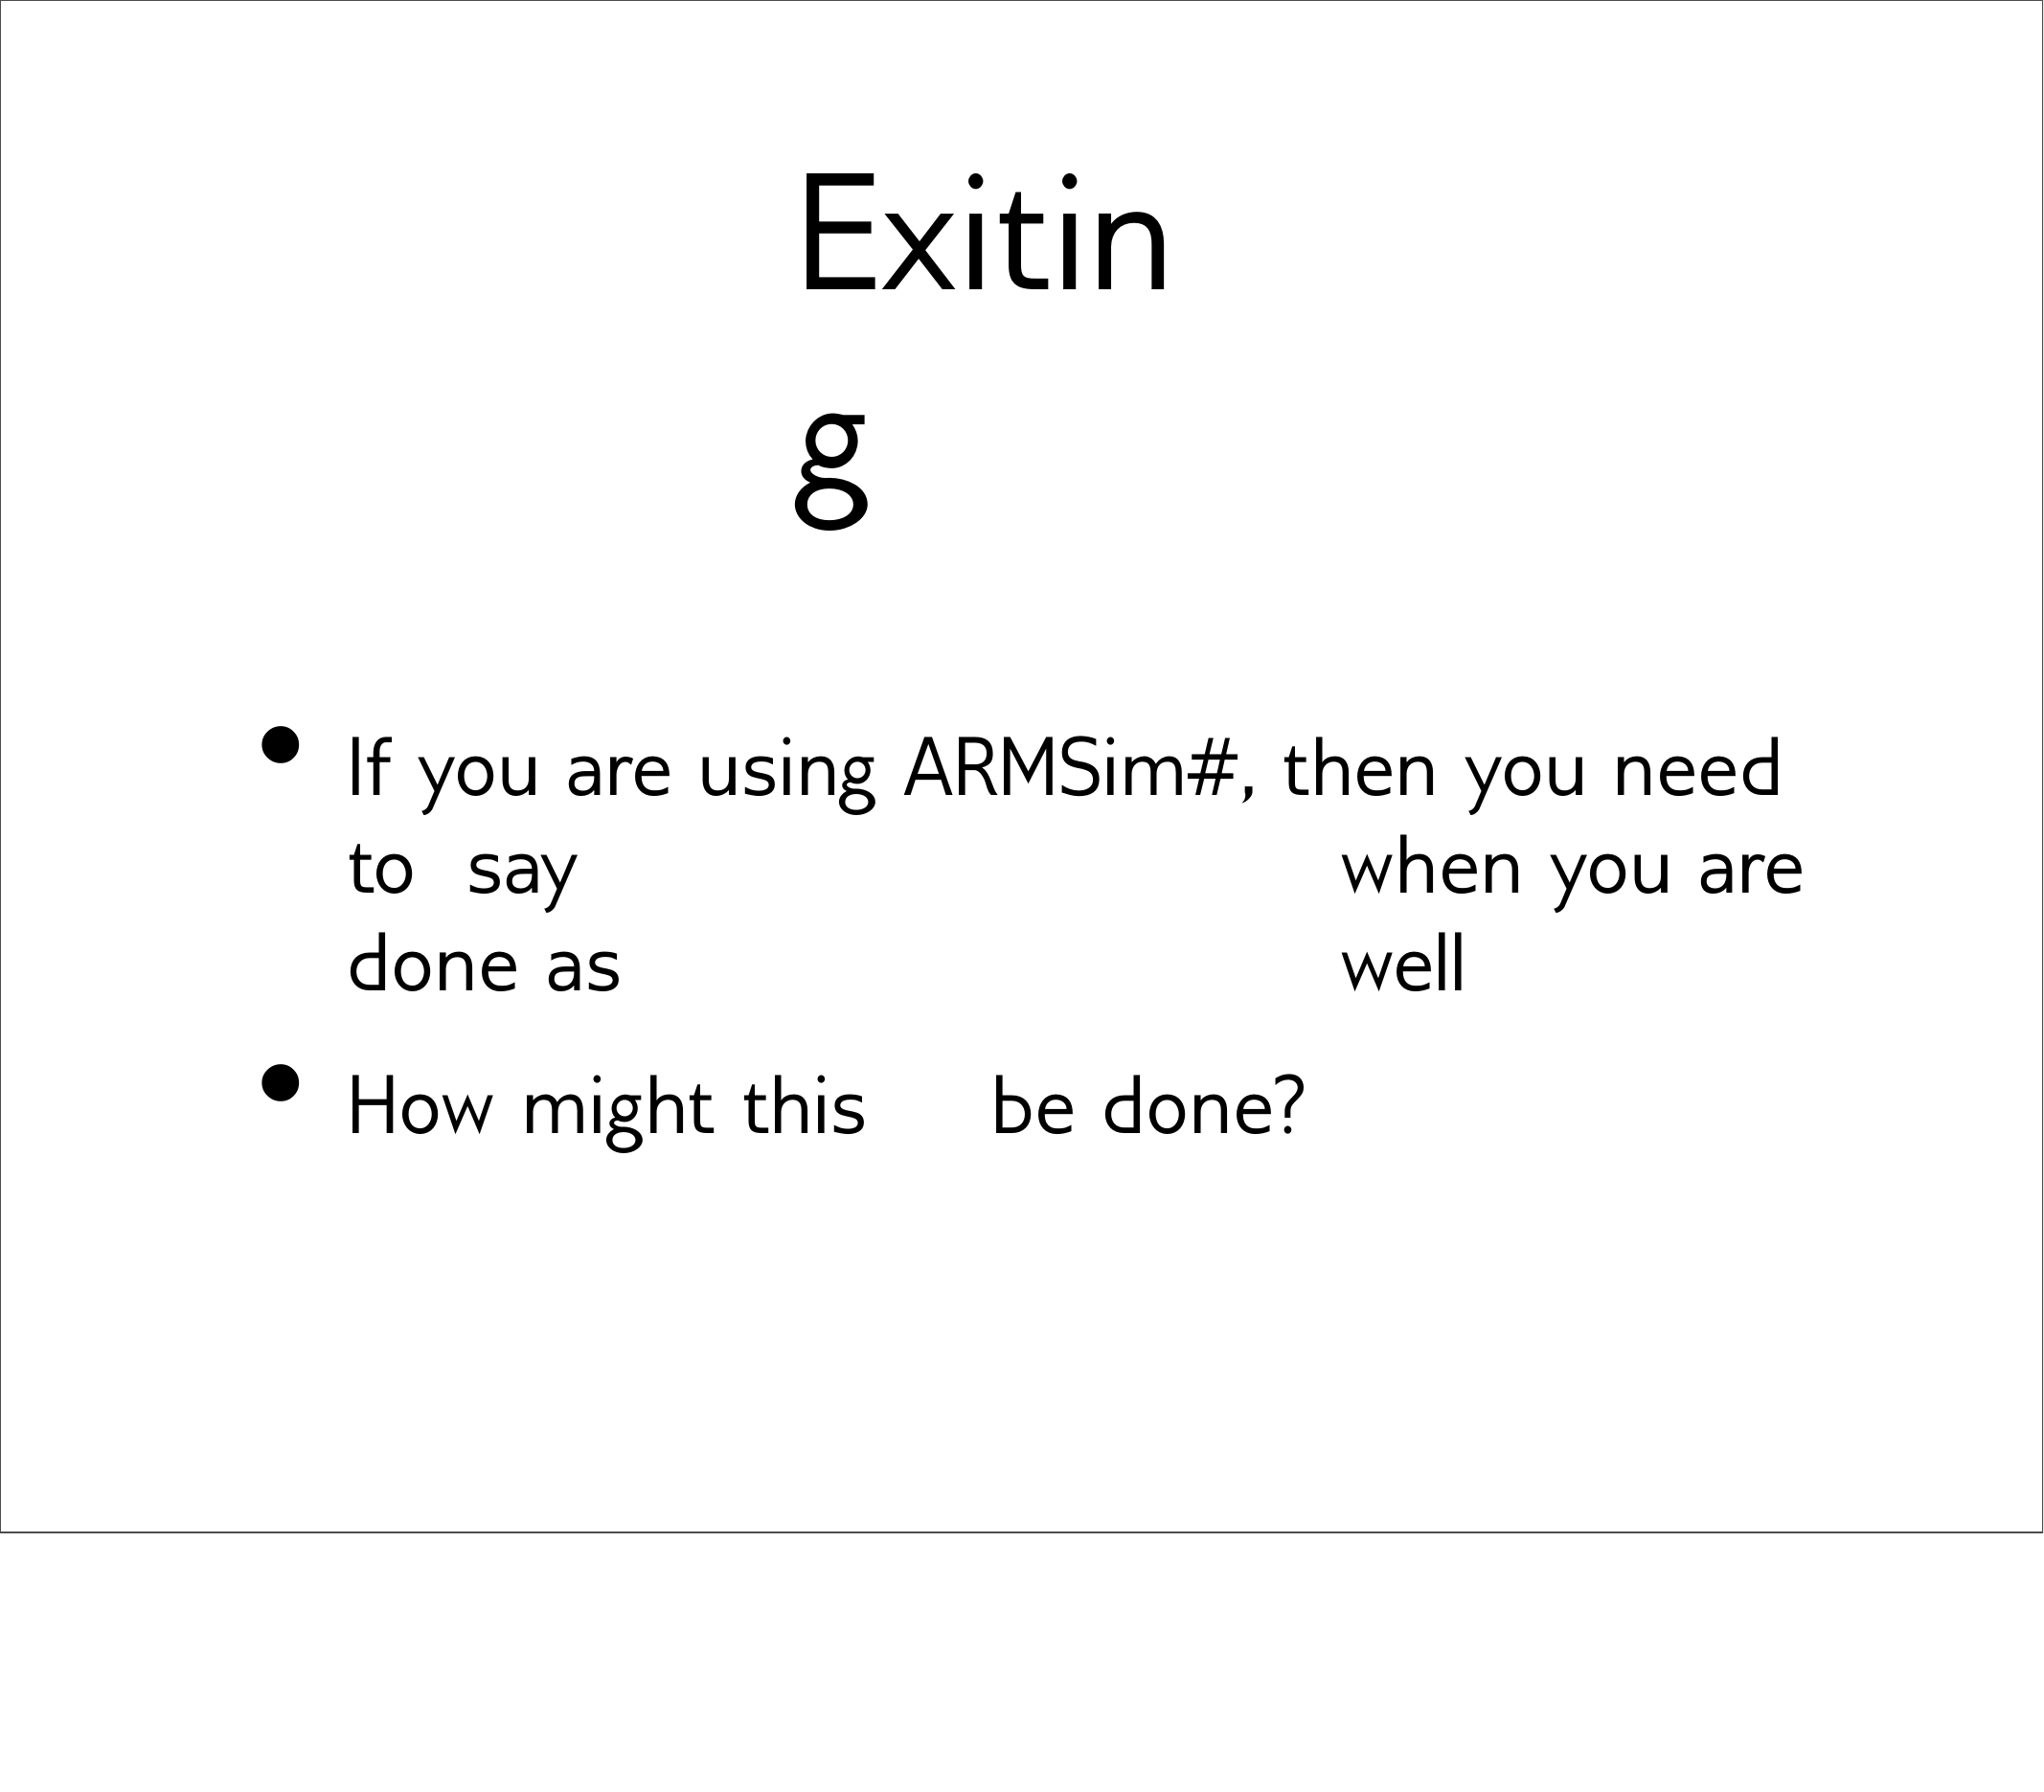

# Exiting
If you are using ARMSim#, then you need to  say	when you are done as	well
How might this	be done?